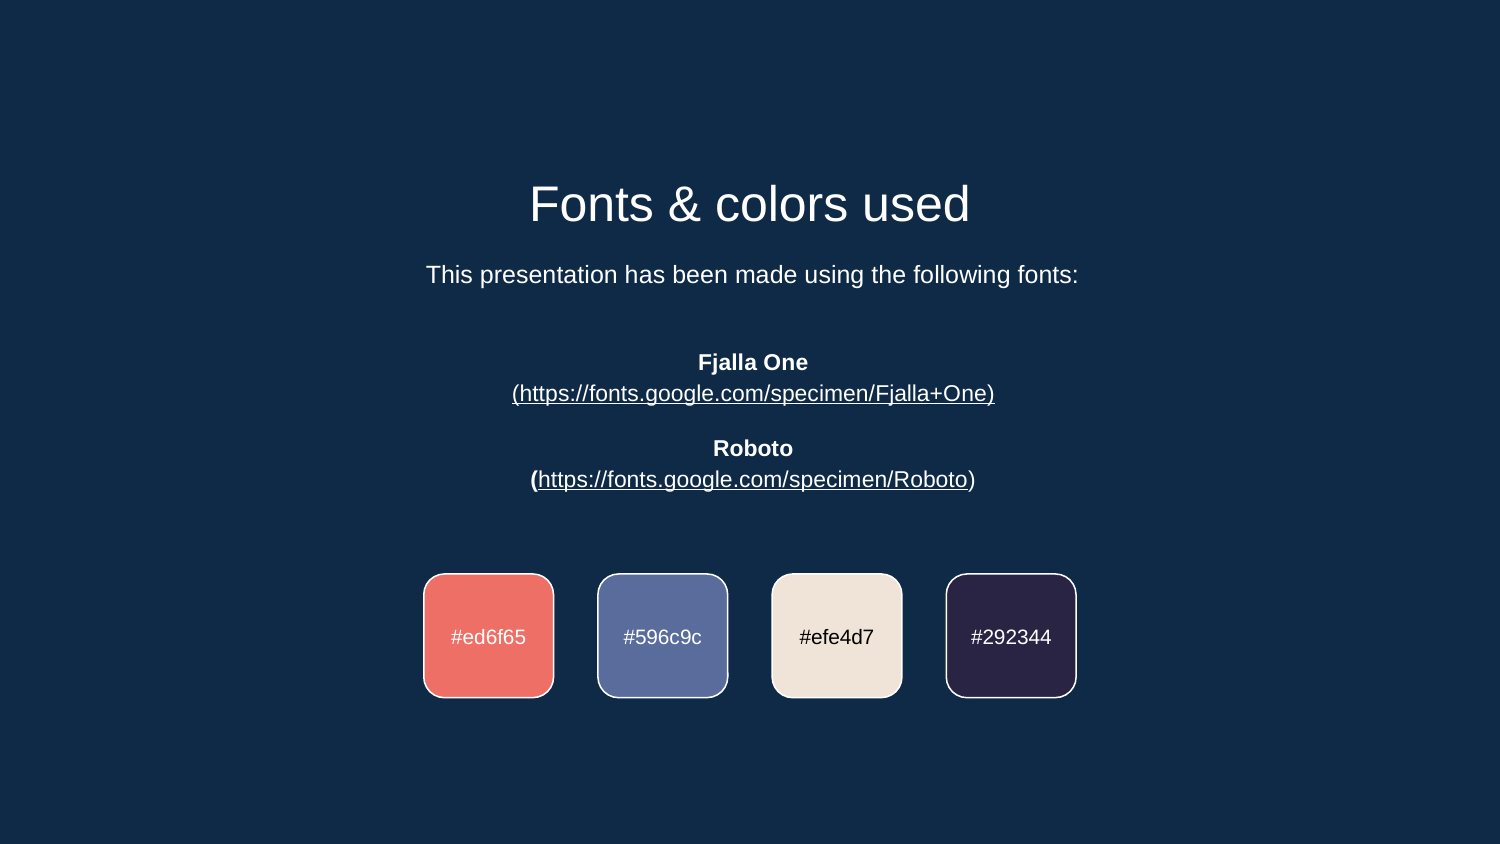

Fonts & colors used
This presentation has been made using the following fonts:

Fjalla One
(https://fonts.google.com/specimen/Fjalla+One)

Roboto
(https://fonts.google.com/specimen/Roboto)

#ed6f65
#596c9c
#efe4d7
#292344